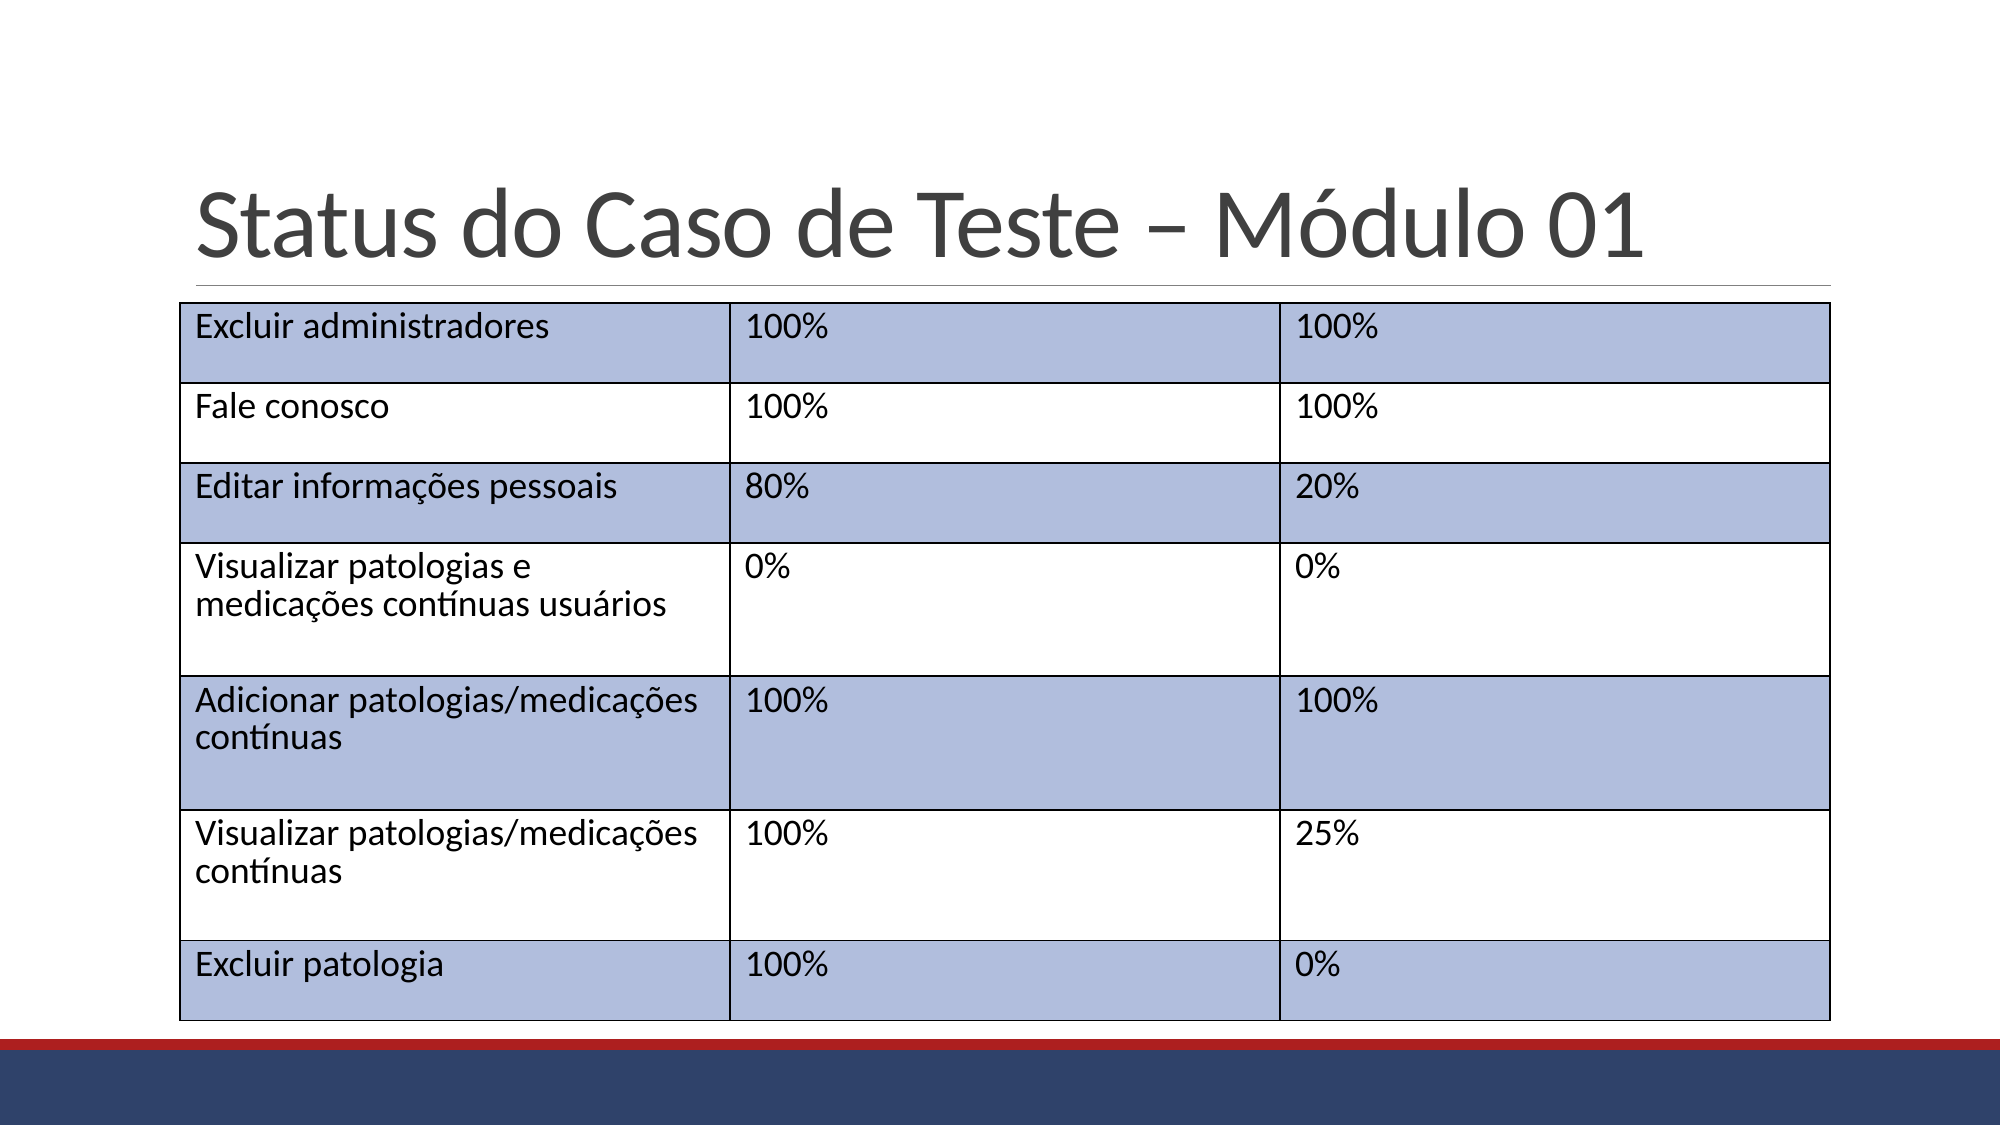

# Status do Caso de Teste – Módulo 01
| Excluir administradores | 100% | 100% |
| --- | --- | --- |
| Fale conosco | 100% | 100% |
| Editar informações pessoais | 80% | 20% |
| Visualizar patologias e medicações contínuas usuários | 0% | 0% |
| Adicionar patologias/medicações contínuas | 100% | 100% |
| Visualizar patologias/medicações contínuas | 100% | 25% |
| Excluir patologia | 100% | 0% |